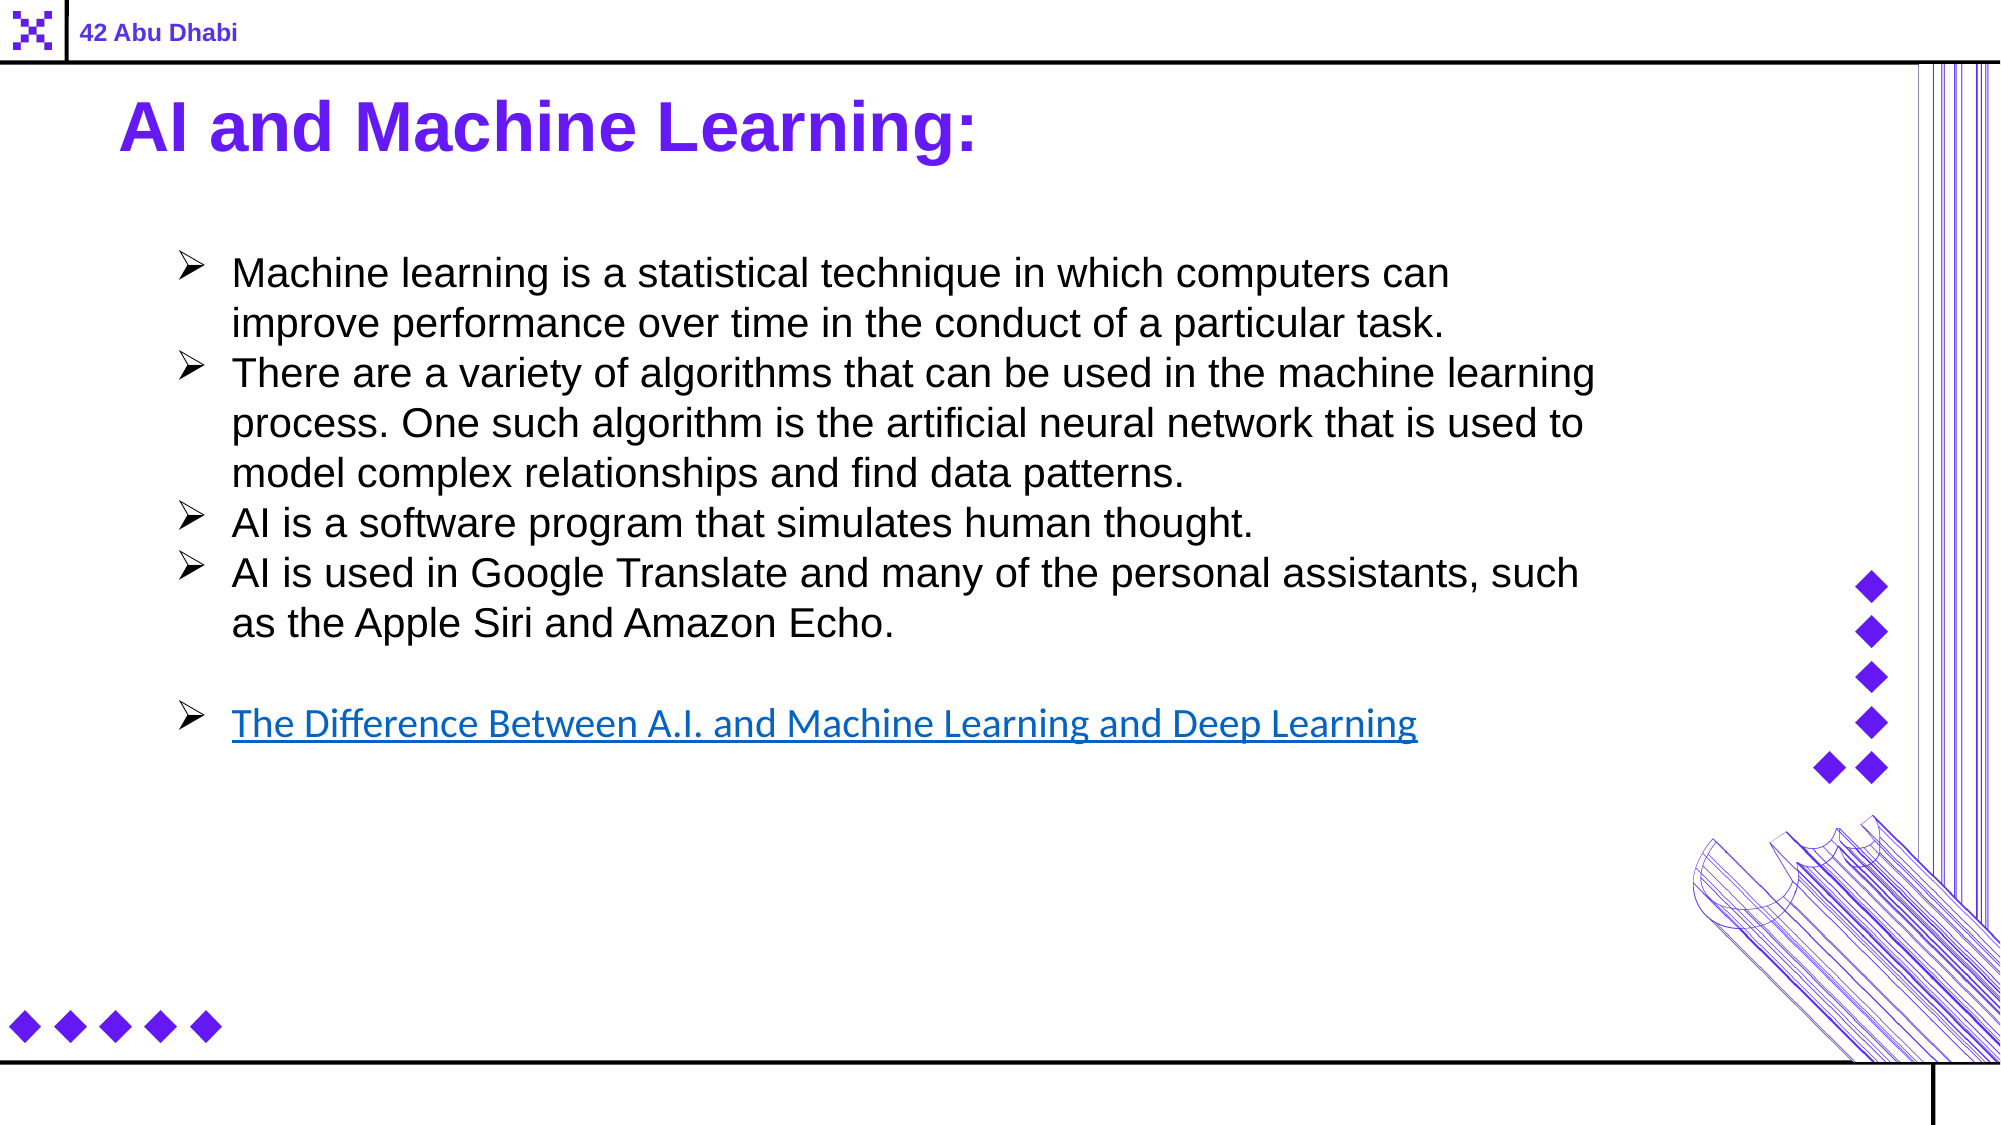

42 Abu Dhabi
AI and Machine Learning:

Machine learning is a statistical technique in which computers can improve performance over time in the conduct of a particular task.
There are a variety of algorithms that can be used in the machine learning process. One such algorithm is the artificial neural network that is used to model complex relationships and find data patterns.
AI is a software program that simulates human thought.
AI is used in Google Translate and many of the personal assistants, such as the Apple Siri and Amazon Echo.

The Difference Between A.I. and Machine Learning and Deep Learning